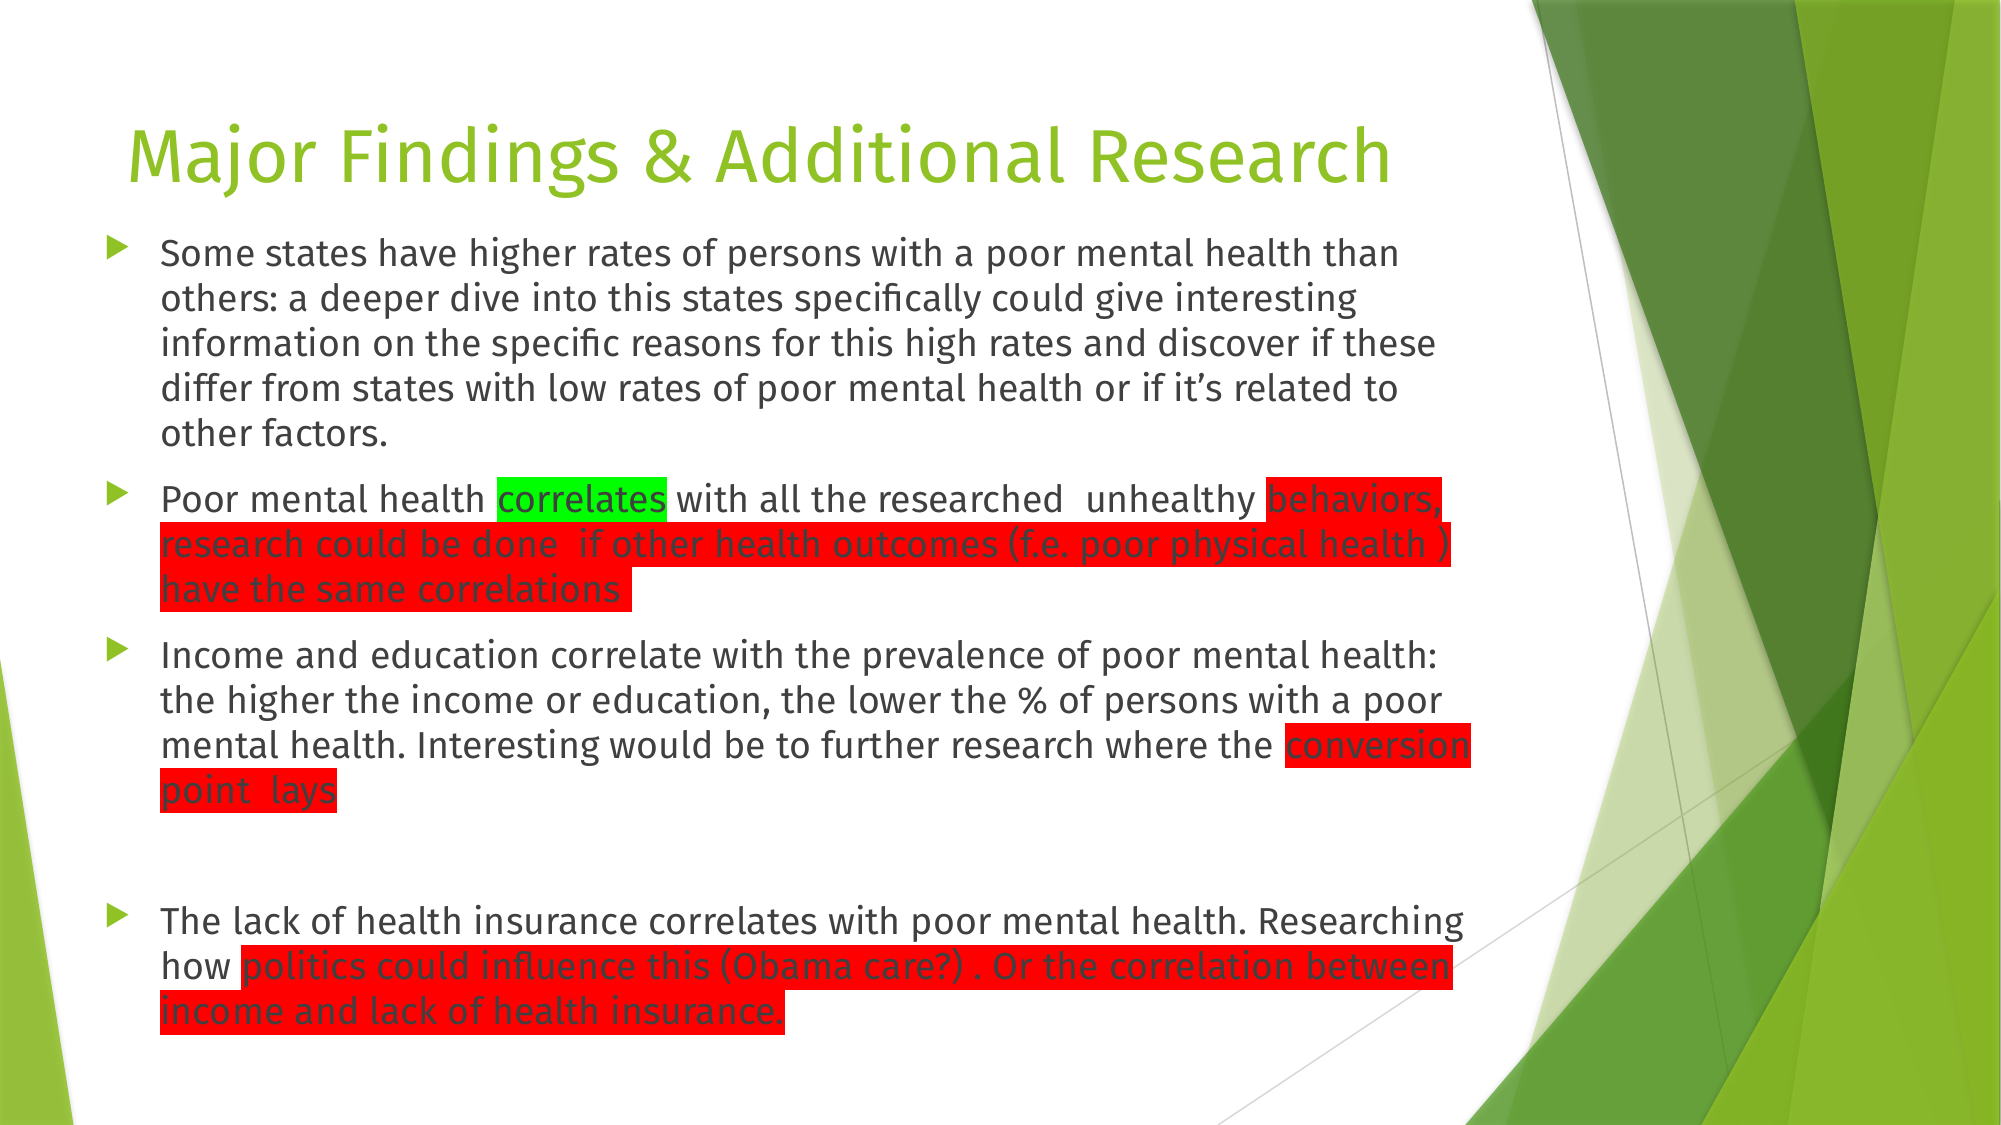

# Major Findings & Additional Research
Some states have higher rates of persons with a poor mental health than others: a deeper dive into this states specifically could give interesting information on the specific reasons for this high rates and discover if these differ from states with low rates of poor mental health or if it’s related to other factors.
Poor mental health correlates with all the researched  unhealthy behaviors, research could be done  if other health outcomes (f.e. poor physical health ) have the same correlations
Income and education correlate with the prevalence of poor mental health: the higher the income or education, the lower the % of persons with a poor mental health. Interesting would be to further research where the conversion point  lays

The lack of health insurance correlates with poor mental health. Researching how politics could influence this (Obama care?) . Or the correlation between income and lack of health insurance.